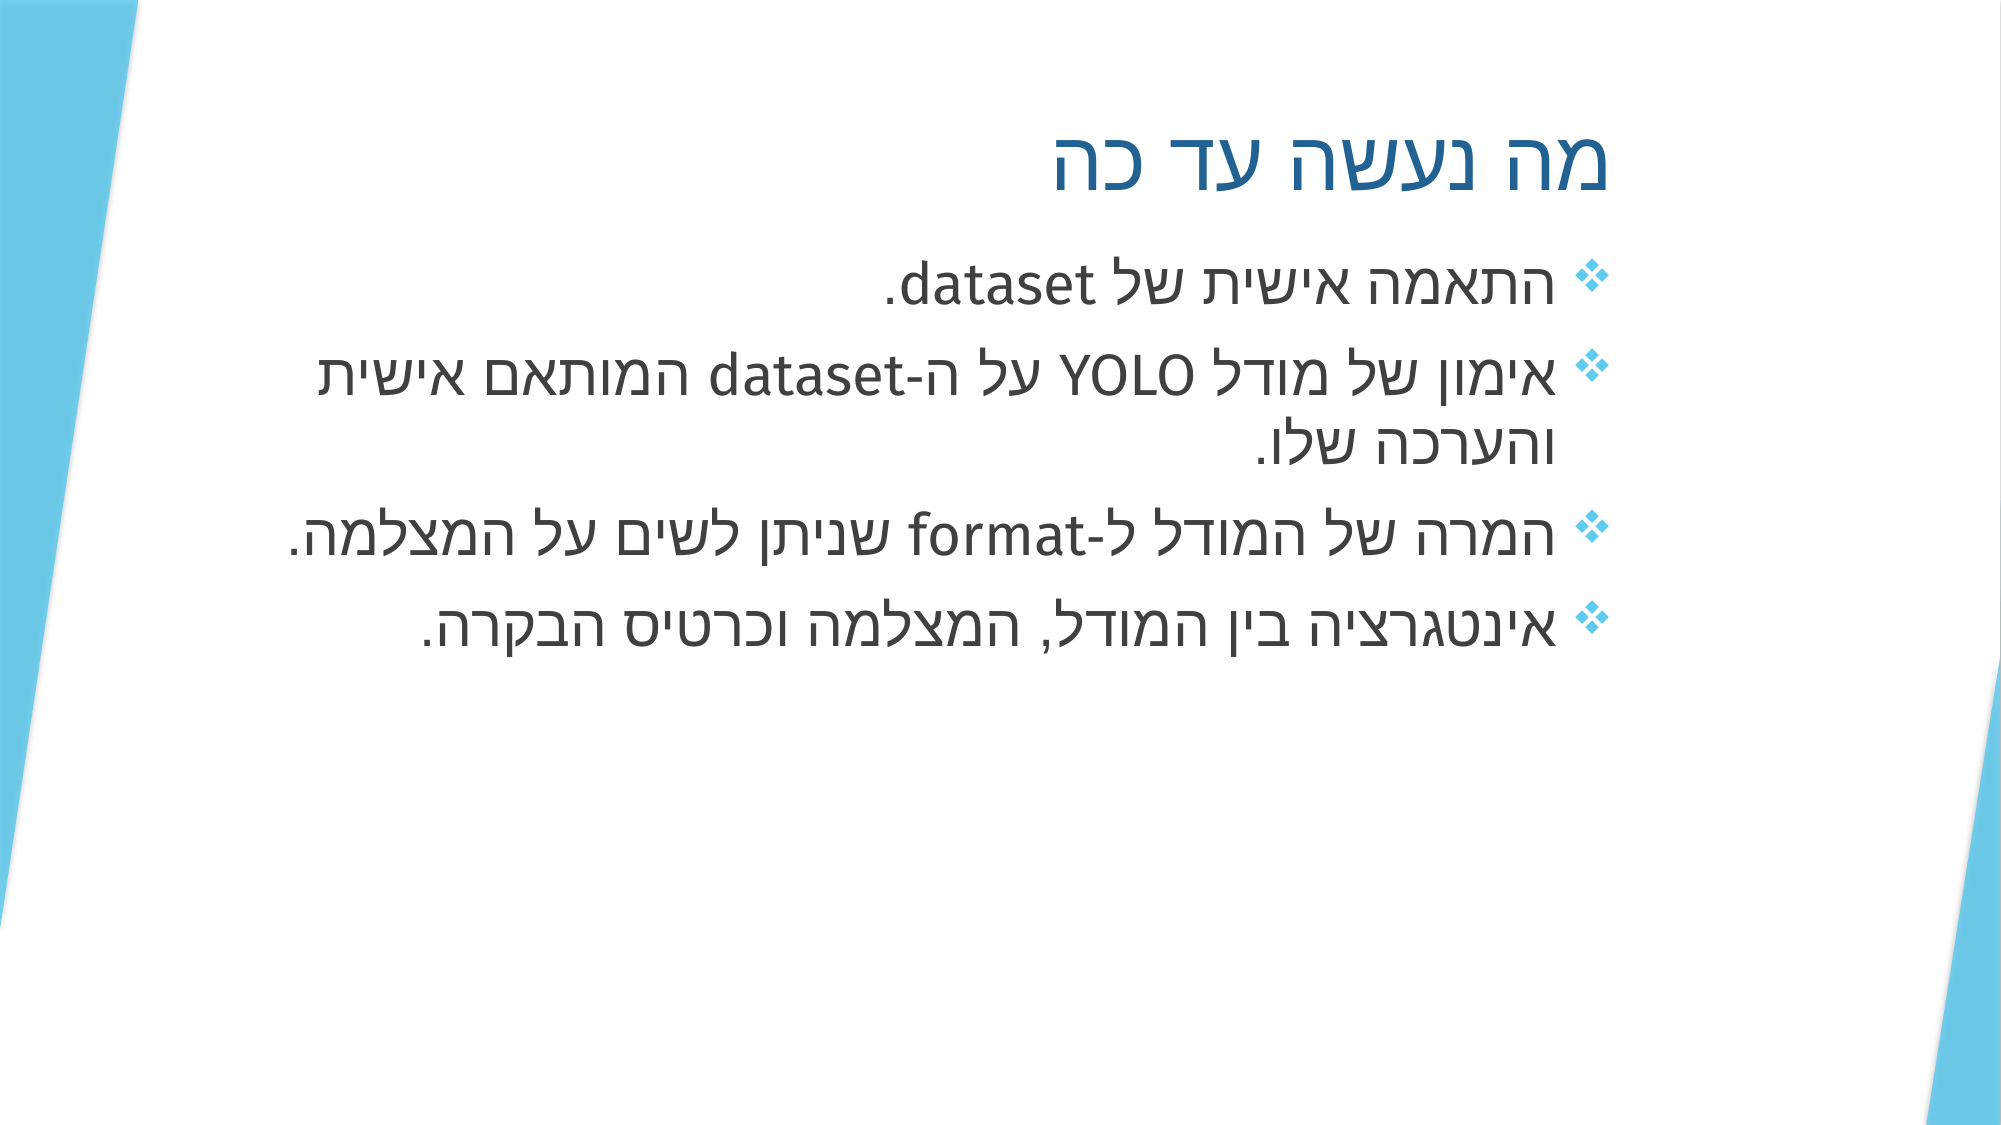

# מה נעשה עד כה
התאמה אישית של dataset.
אימון של מודל YOLO על ה-dataset המותאם אישית והערכה שלו.
המרה של המודל ל-format שניתן לשים על המצלמה.
אינטגרציה בין המודל, המצלמה וכרטיס הבקרה.